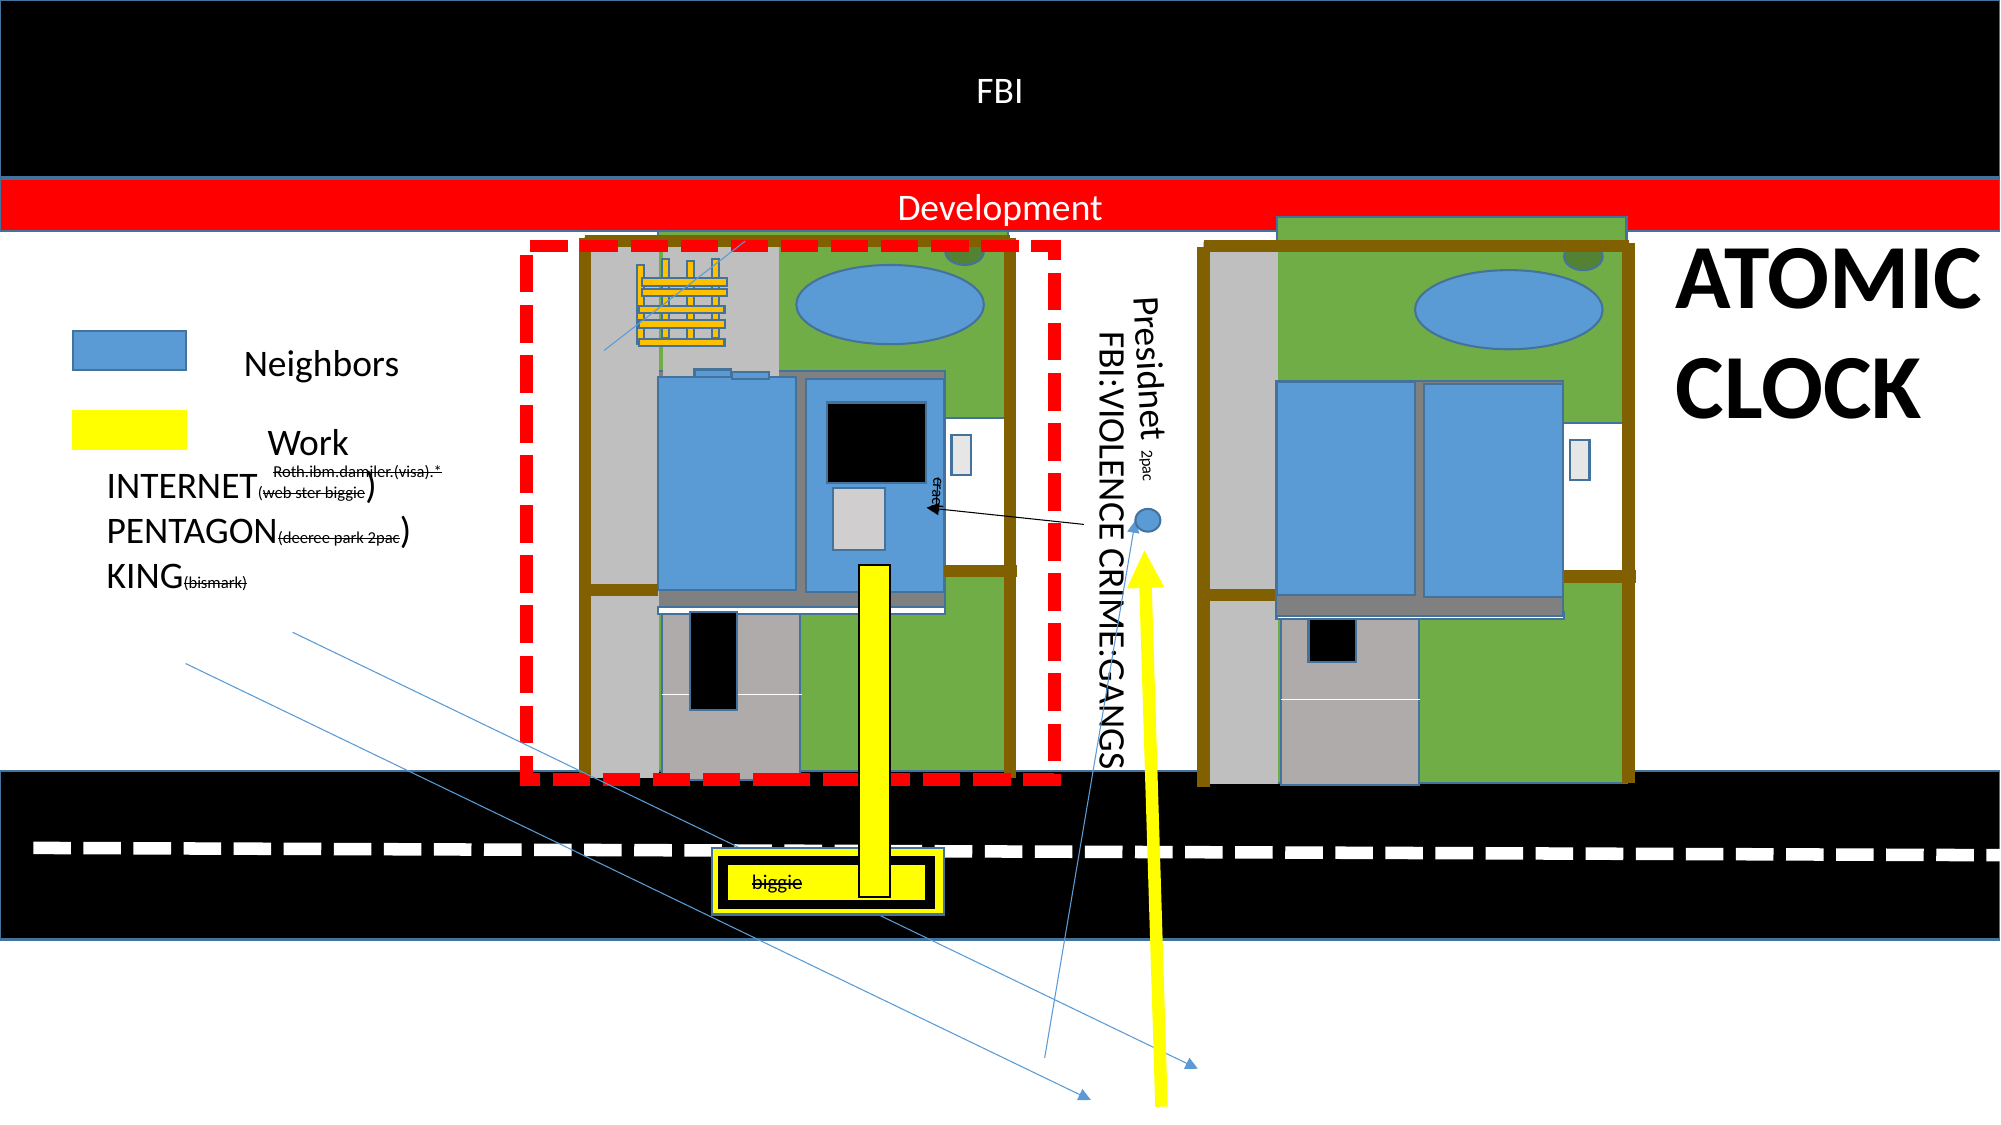

FBI
Development
ATOMIC
CLOCK

Neighbors
Presidnet 2pac

Work

Roth.ibm.damiler.(visa).*
INTERNET(web ster biggie)
PENTAGON(deeree park 2pac)
KING(bismark)
crack

FBI:VIOLENCE CRIME:GANGS

biggie